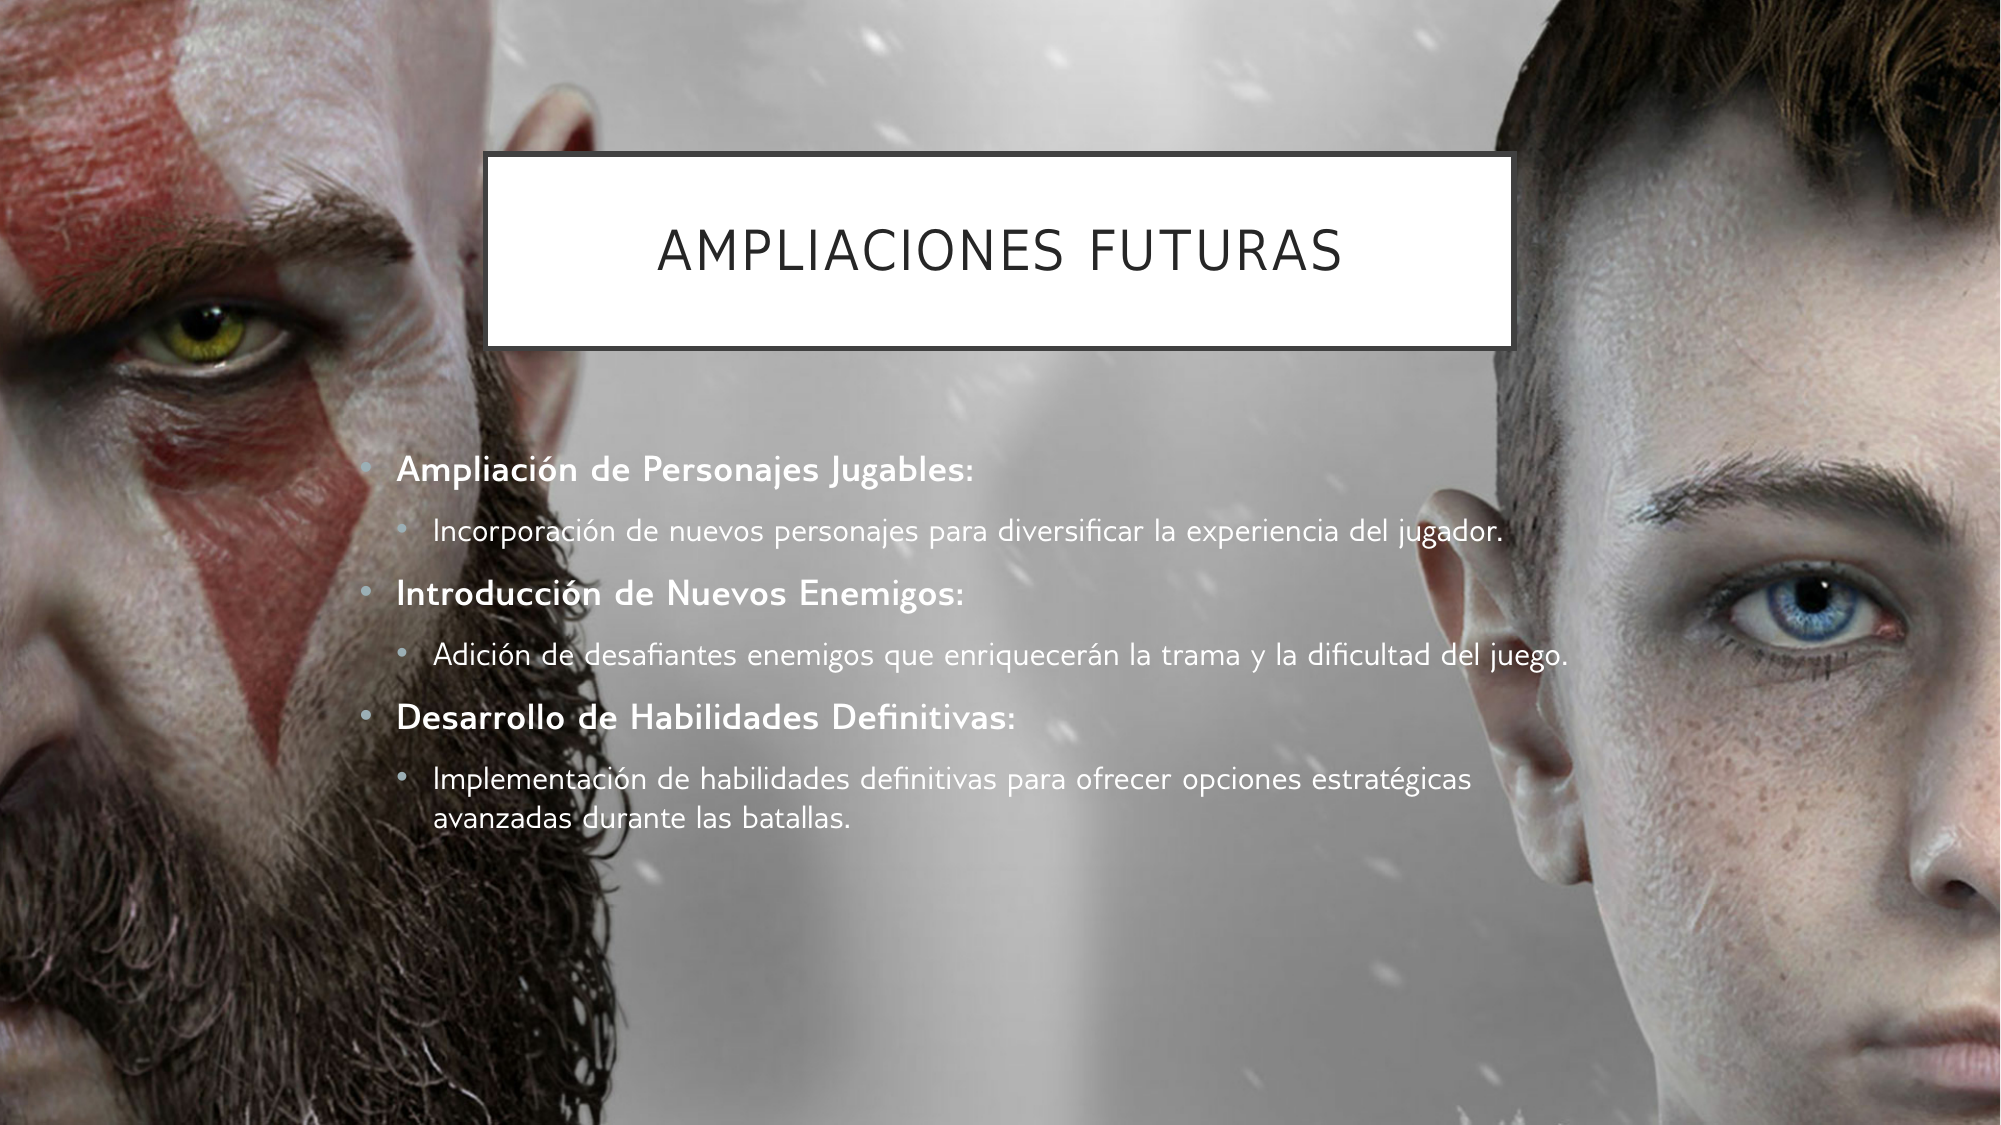

# Ampliaciones Futuras

Ampliación de Personajes Jugables:
Incorporación de nuevos personajes para diversificar la experiencia del jugador.
Introducción de Nuevos Enemigos:
Adición de desafiantes enemigos que enriquecerán la trama y la dificultad del juego.
Desarrollo de Habilidades Definitivas:
Implementación de habilidades definitivas para ofrecer opciones estratégicas avanzadas durante las batallas.